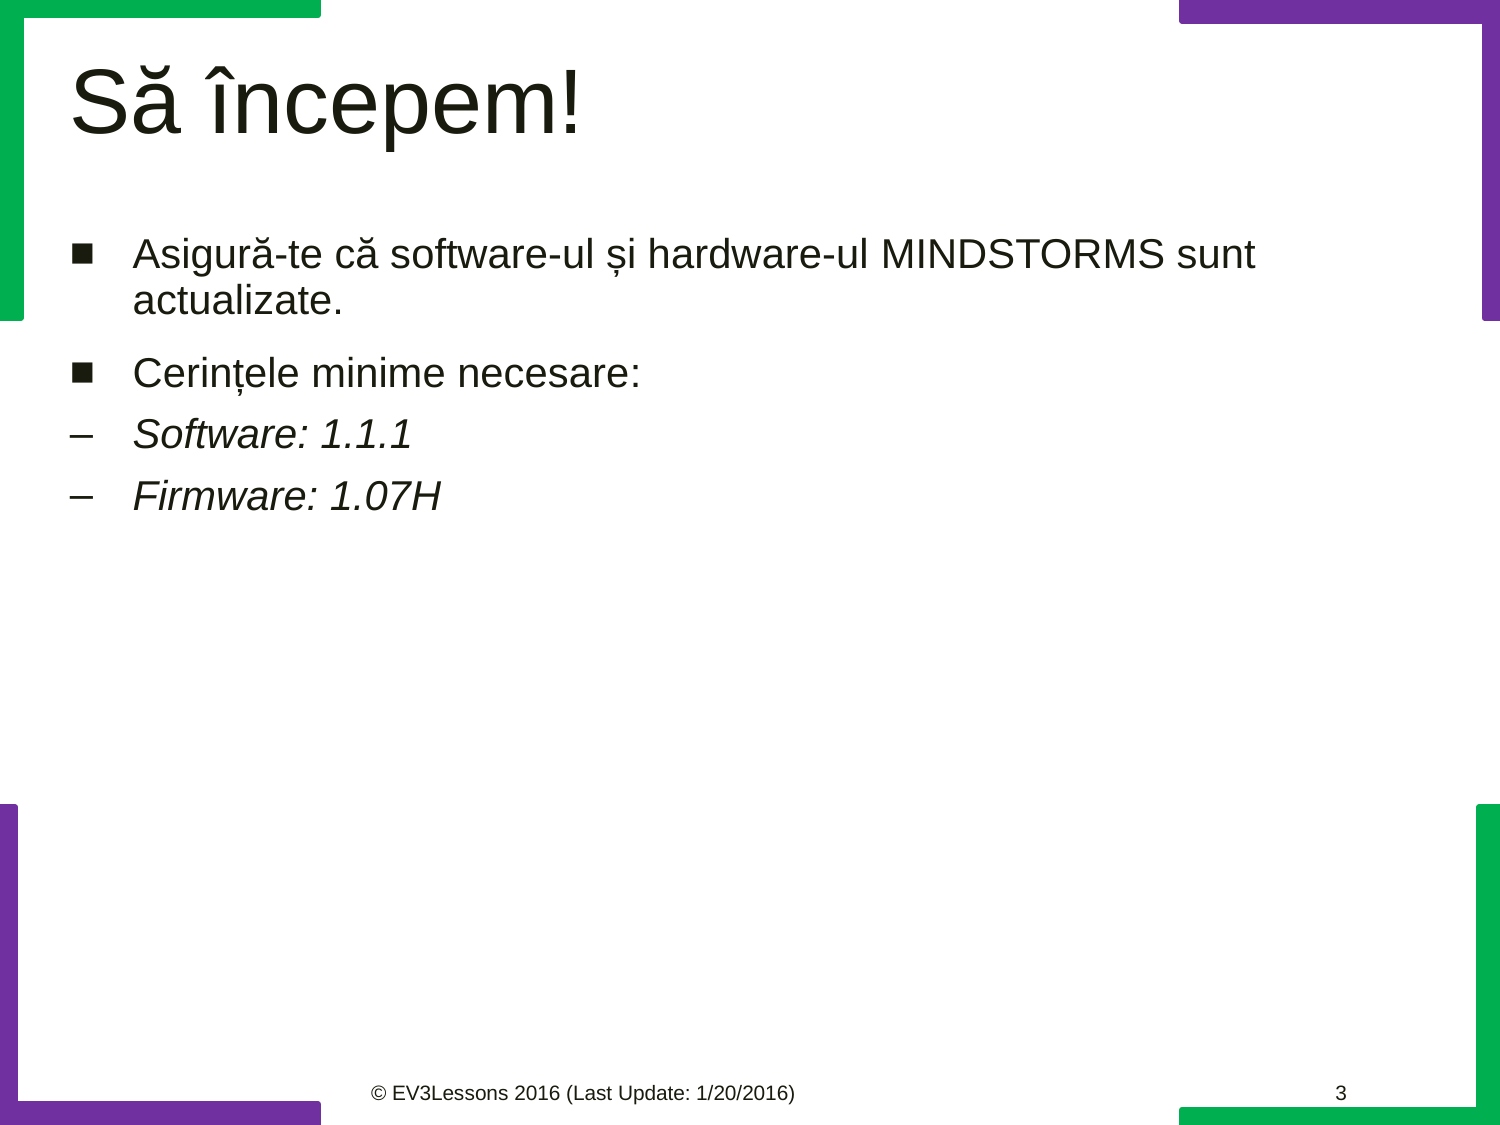

# Să începem!
Asigură-te că software-ul și hardware-ul MINDSTORMS sunt actualizate.
Cerințele minime necesare:
Software: 1.1.1
Firmware: 1.07H
© EV3Lessons 2016 (Last Update: 1/20/2016)
3